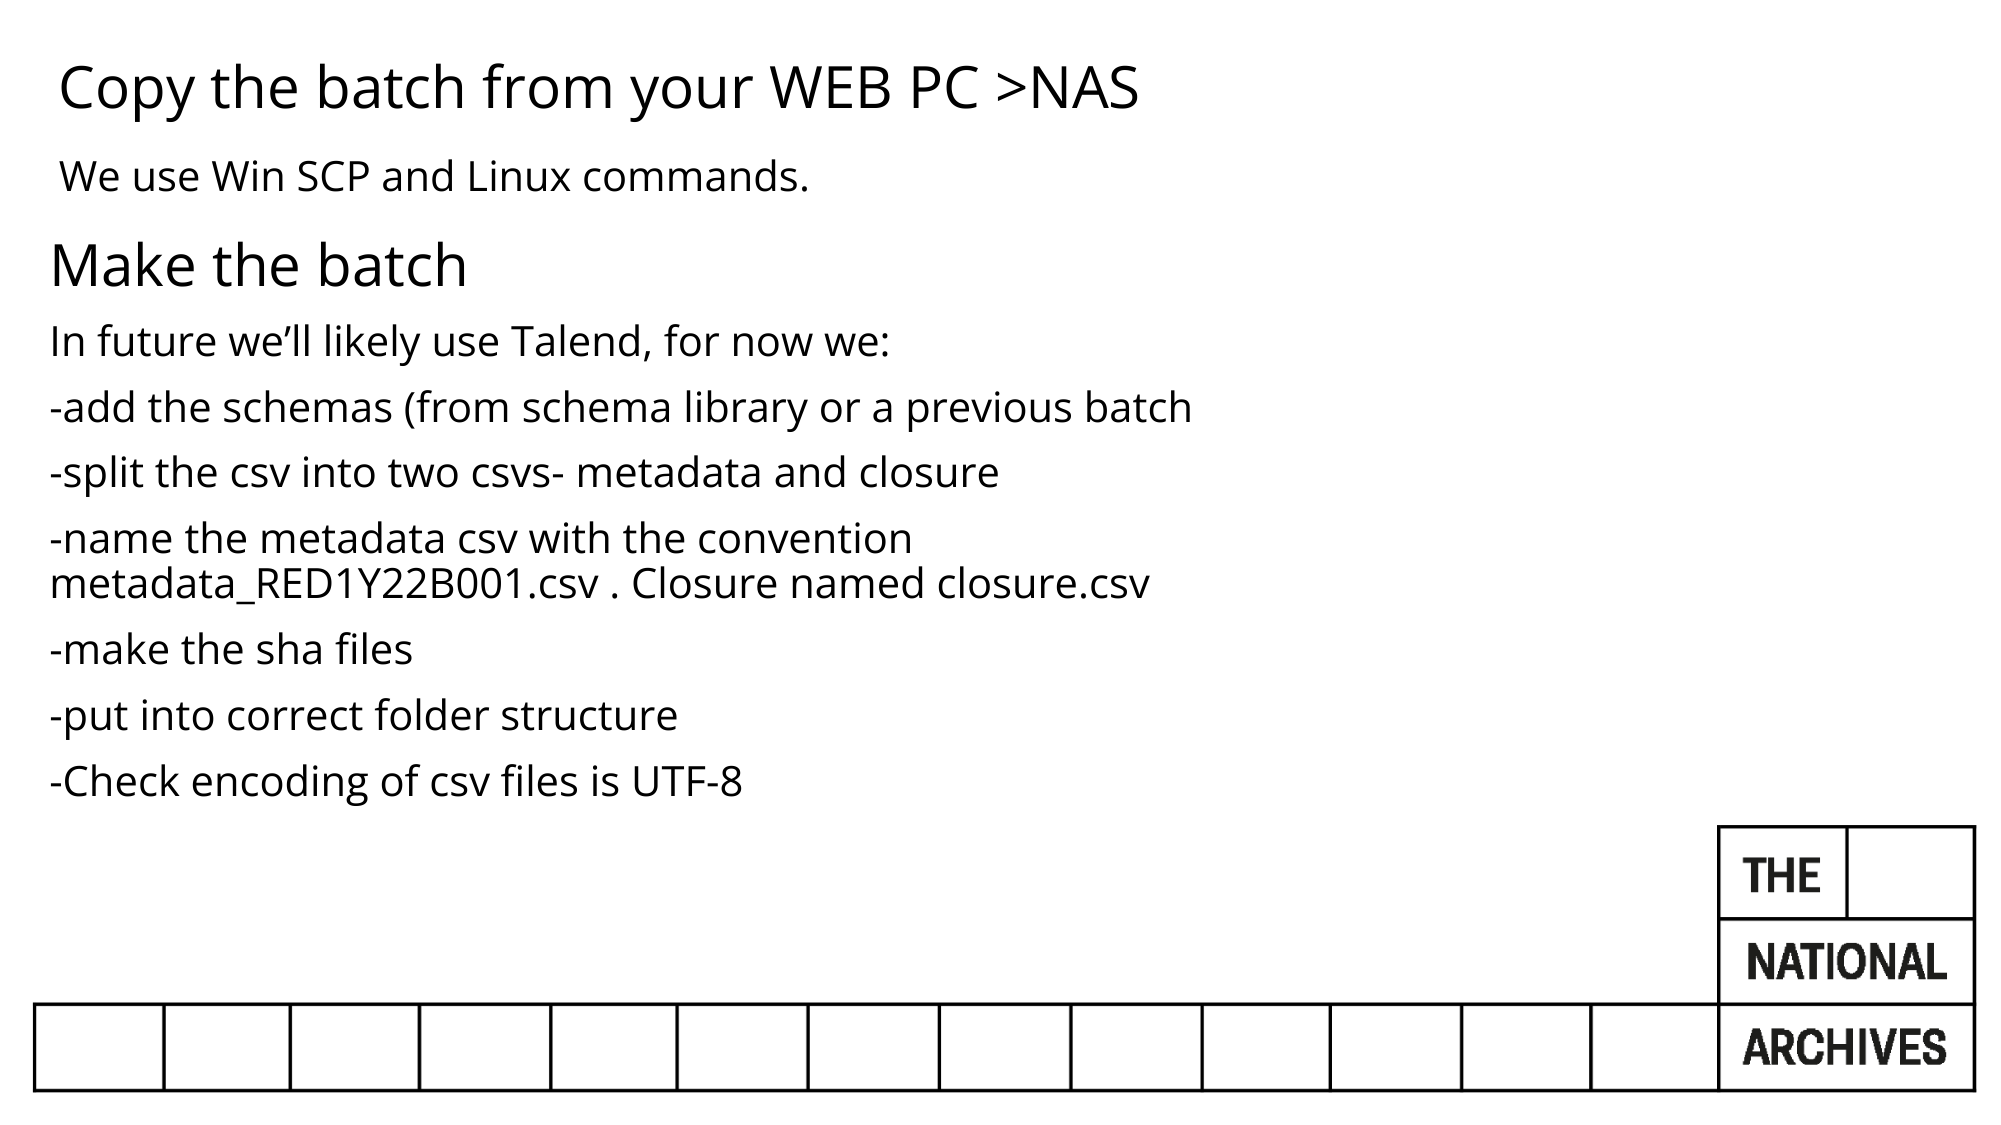

Copy the batch from your WEB PC >NAS
We use Win SCP and Linux commands.

Make the batch
In future we’ll likely use Talend, for now we:
-add the schemas (from schema library or a previous batch
-split the csv into two csvs- metadata and closure
-name the metadata csv with the convention metadata_RED1Y22B001.csv . Closure named closure.csv
-make the sha files
-put into correct folder structure
-Check encoding of csv files is UTF-8